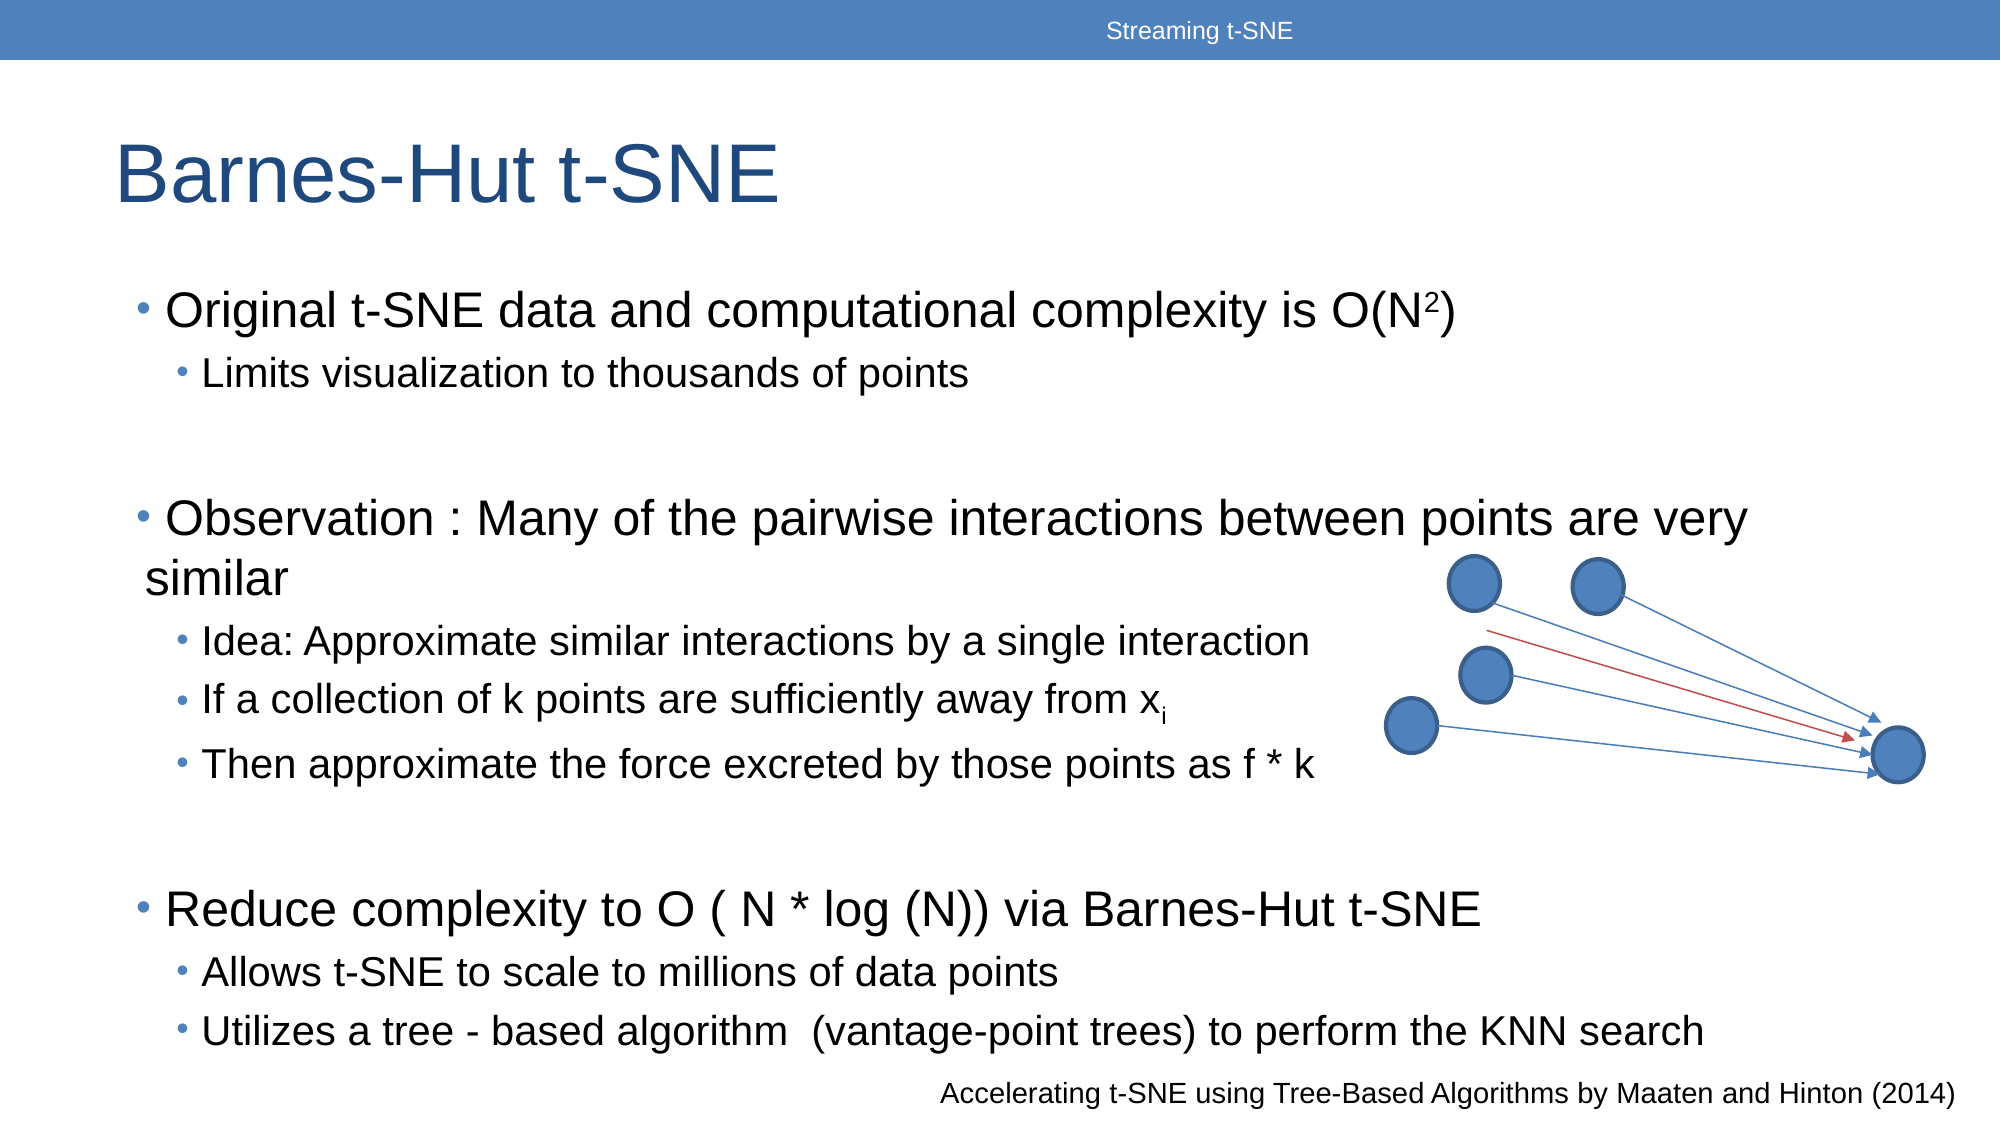

Streaming t-SNE
# Barnes-Hut t-SNE
 Original t-SNE data and computational complexity is O(N2)
 Limits visualization to thousands of points

 Observation : Many of the pairwise interactions between points are very similar
 Idea: Approximate similar interactions by a single interaction
 If a collection of k points are sufficiently away from xi
 Then approximate the force excreted by those points as f * k

 Reduce complexity to O ( N * log (N)) via Barnes-Hut t-SNE
 Allows t-SNE to scale to millions of data points
 Utilizes a tree - based algorithm  (vantage-point trees) to perform the KNN search

Accelerating t-SNE using Tree-Based Algorithms by Maaten and Hinton (2014)